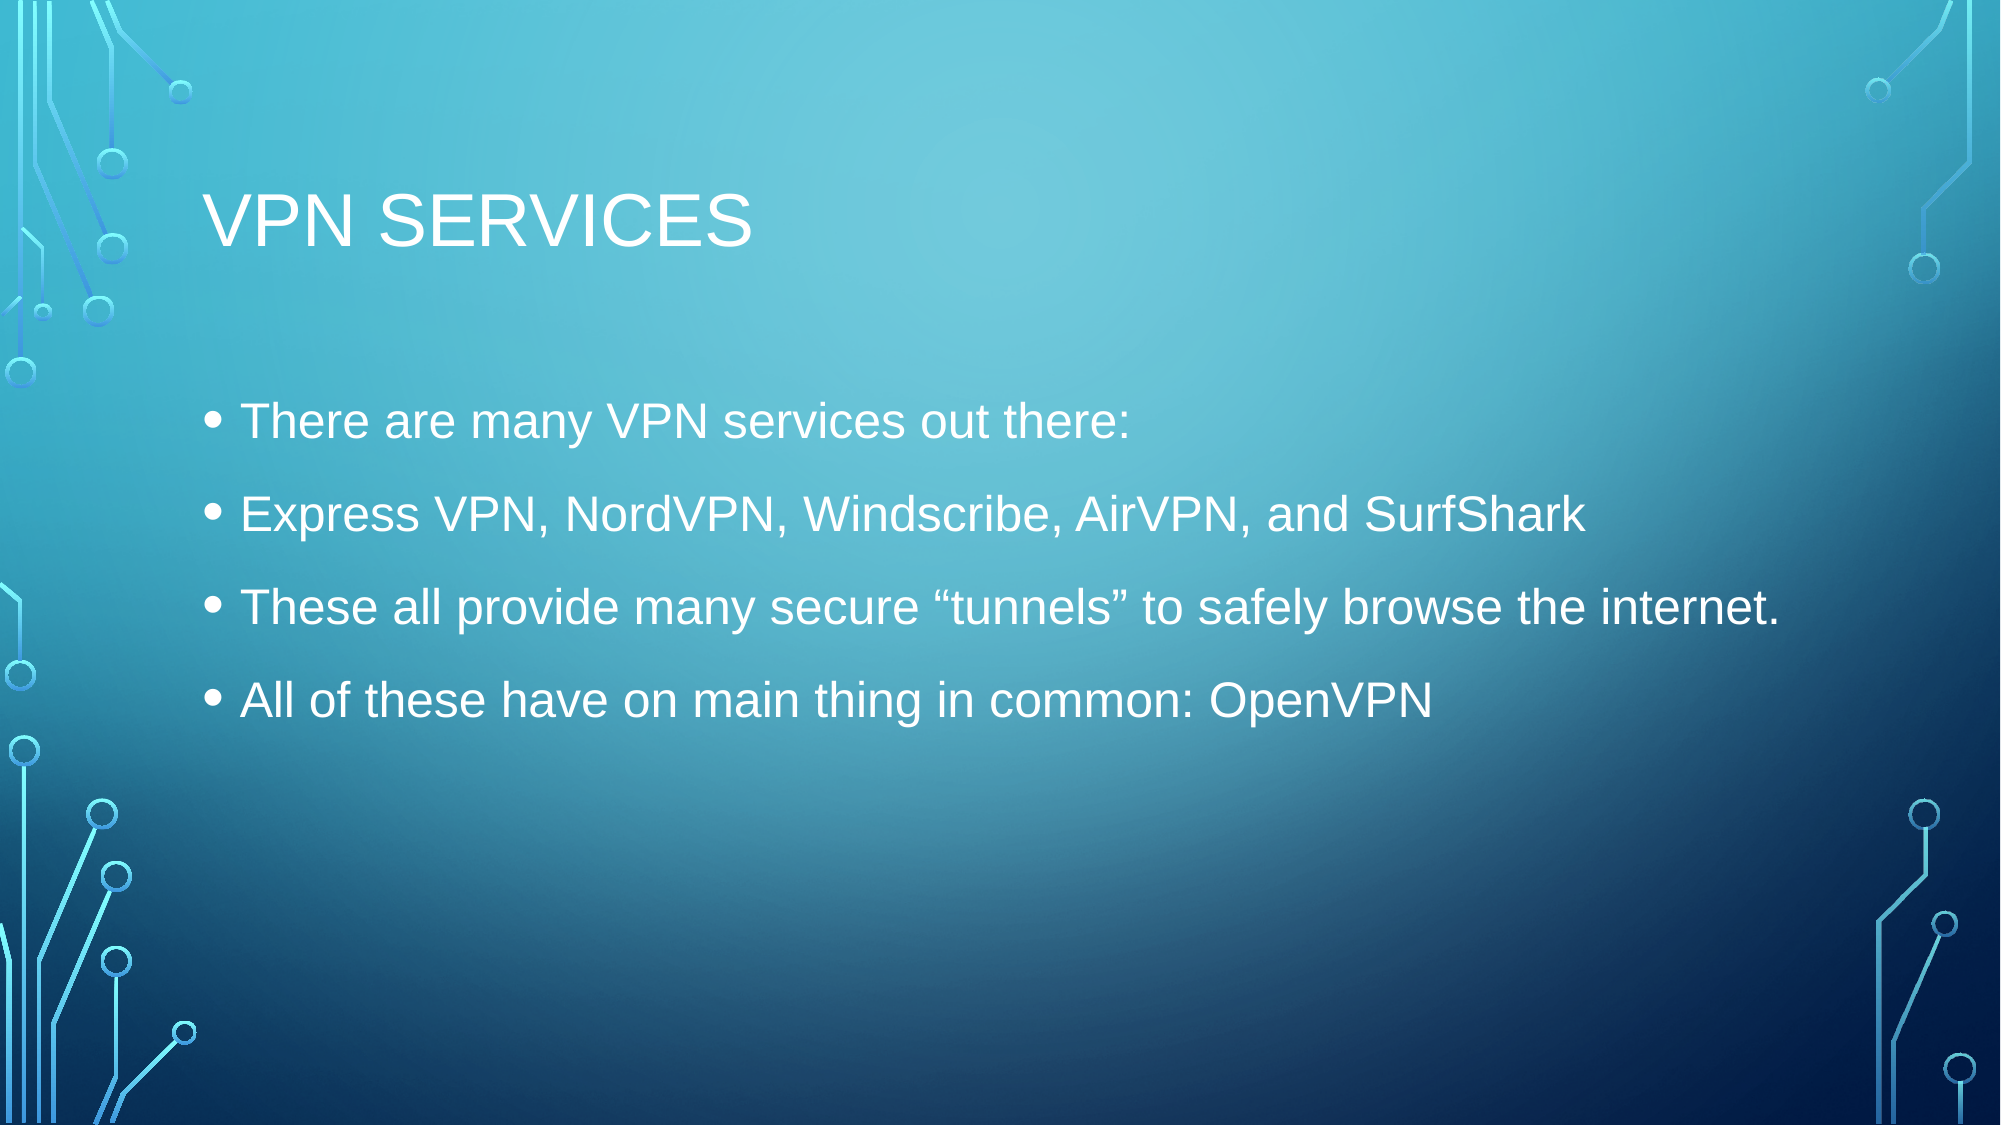

# VPN Services
There are many VPN services out there:
Express VPN, NordVPN, Windscribe, AirVPN, and SurfShark
These all provide many secure “tunnels” to safely browse the internet.
All of these have on main thing in common: OpenVPN